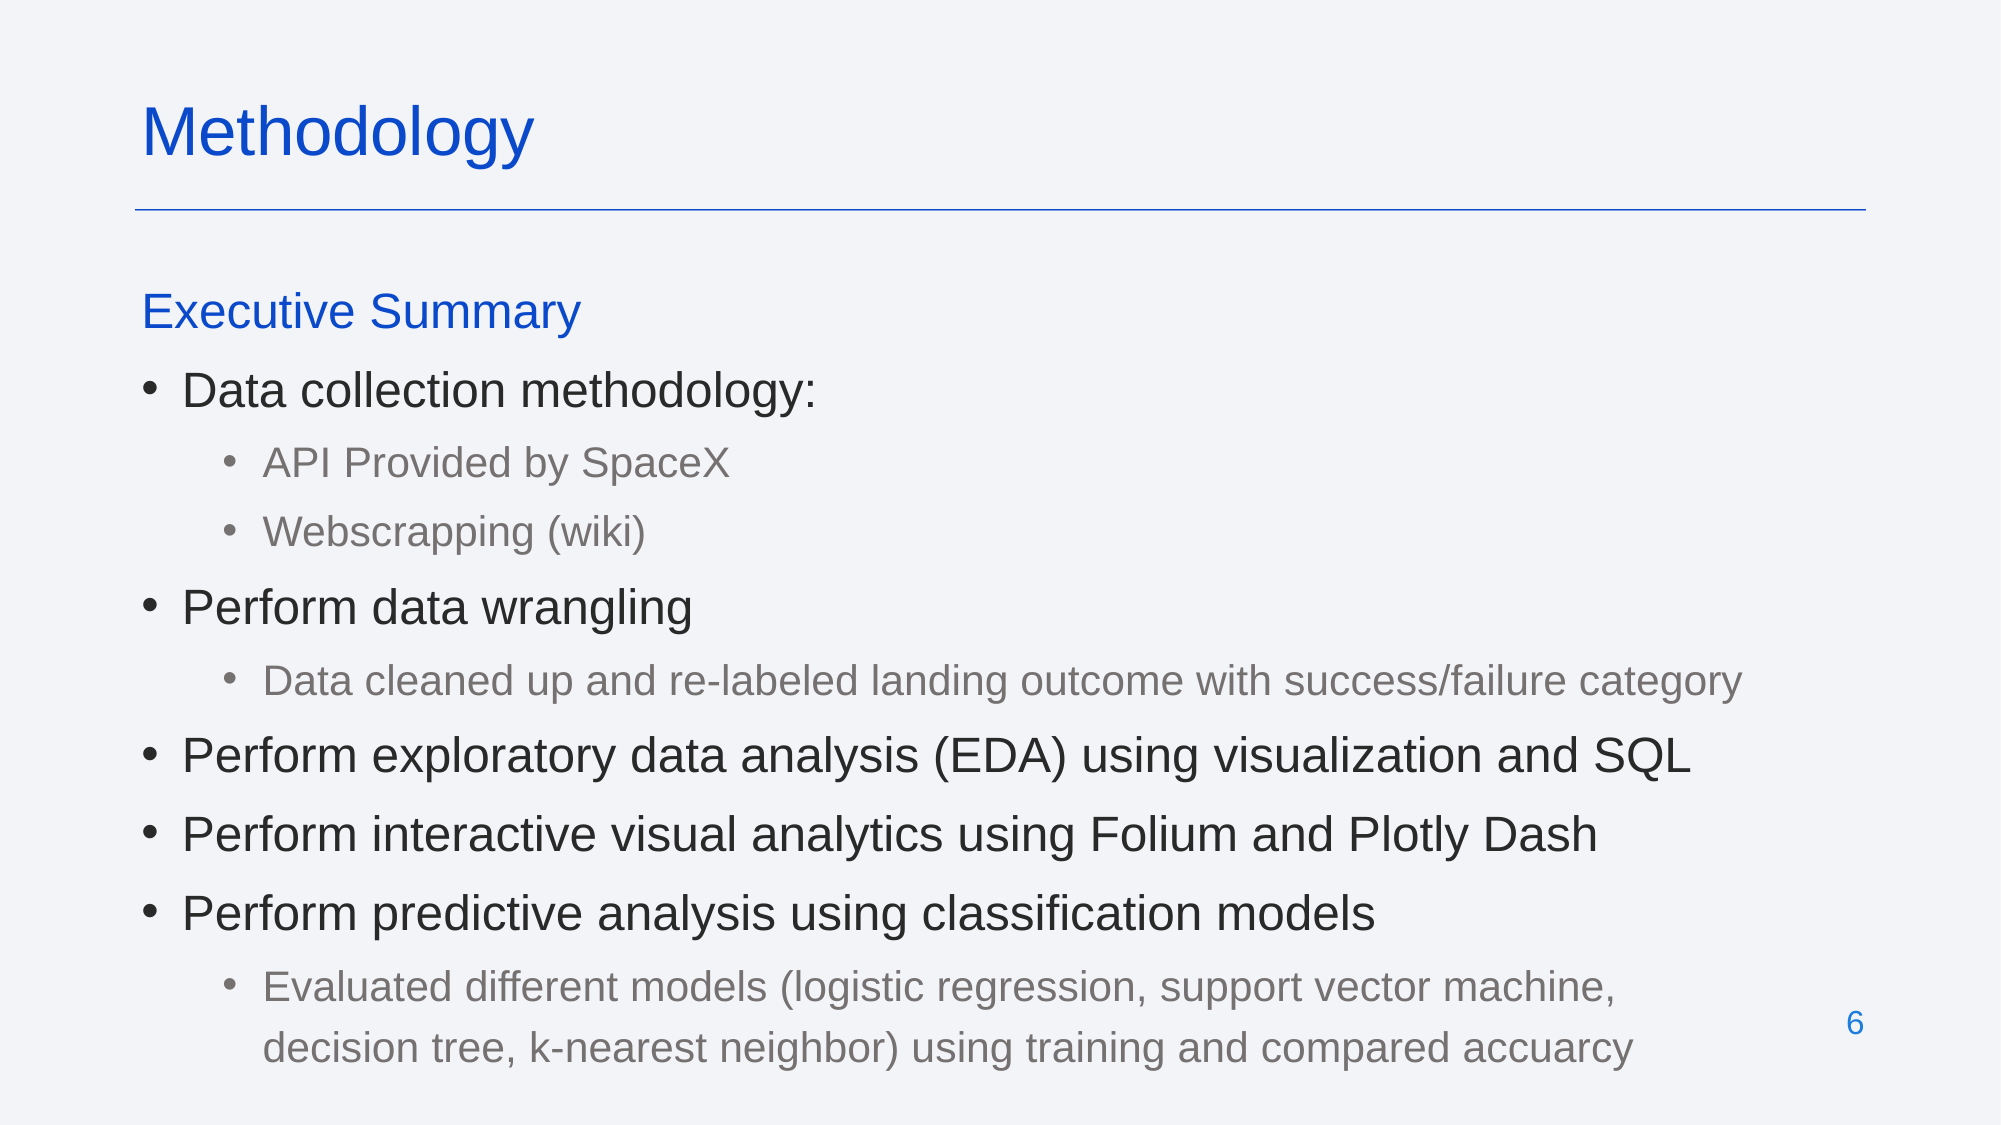

Methodology
Executive Summary
Data collection methodology:
API Provided by SpaceX
Webscrapping (wiki)
Perform data wrangling
Data cleaned up and re-labeled landing outcome with success/failure category
Perform exploratory data analysis (EDA) using visualization and SQL
Perform interactive visual analytics using Folium and Plotly Dash
Perform predictive analysis using classification models
Evaluated different models (logistic regression, support vector machine, decision tree, k-nearest neighbor) using training and compared accuarcy

6